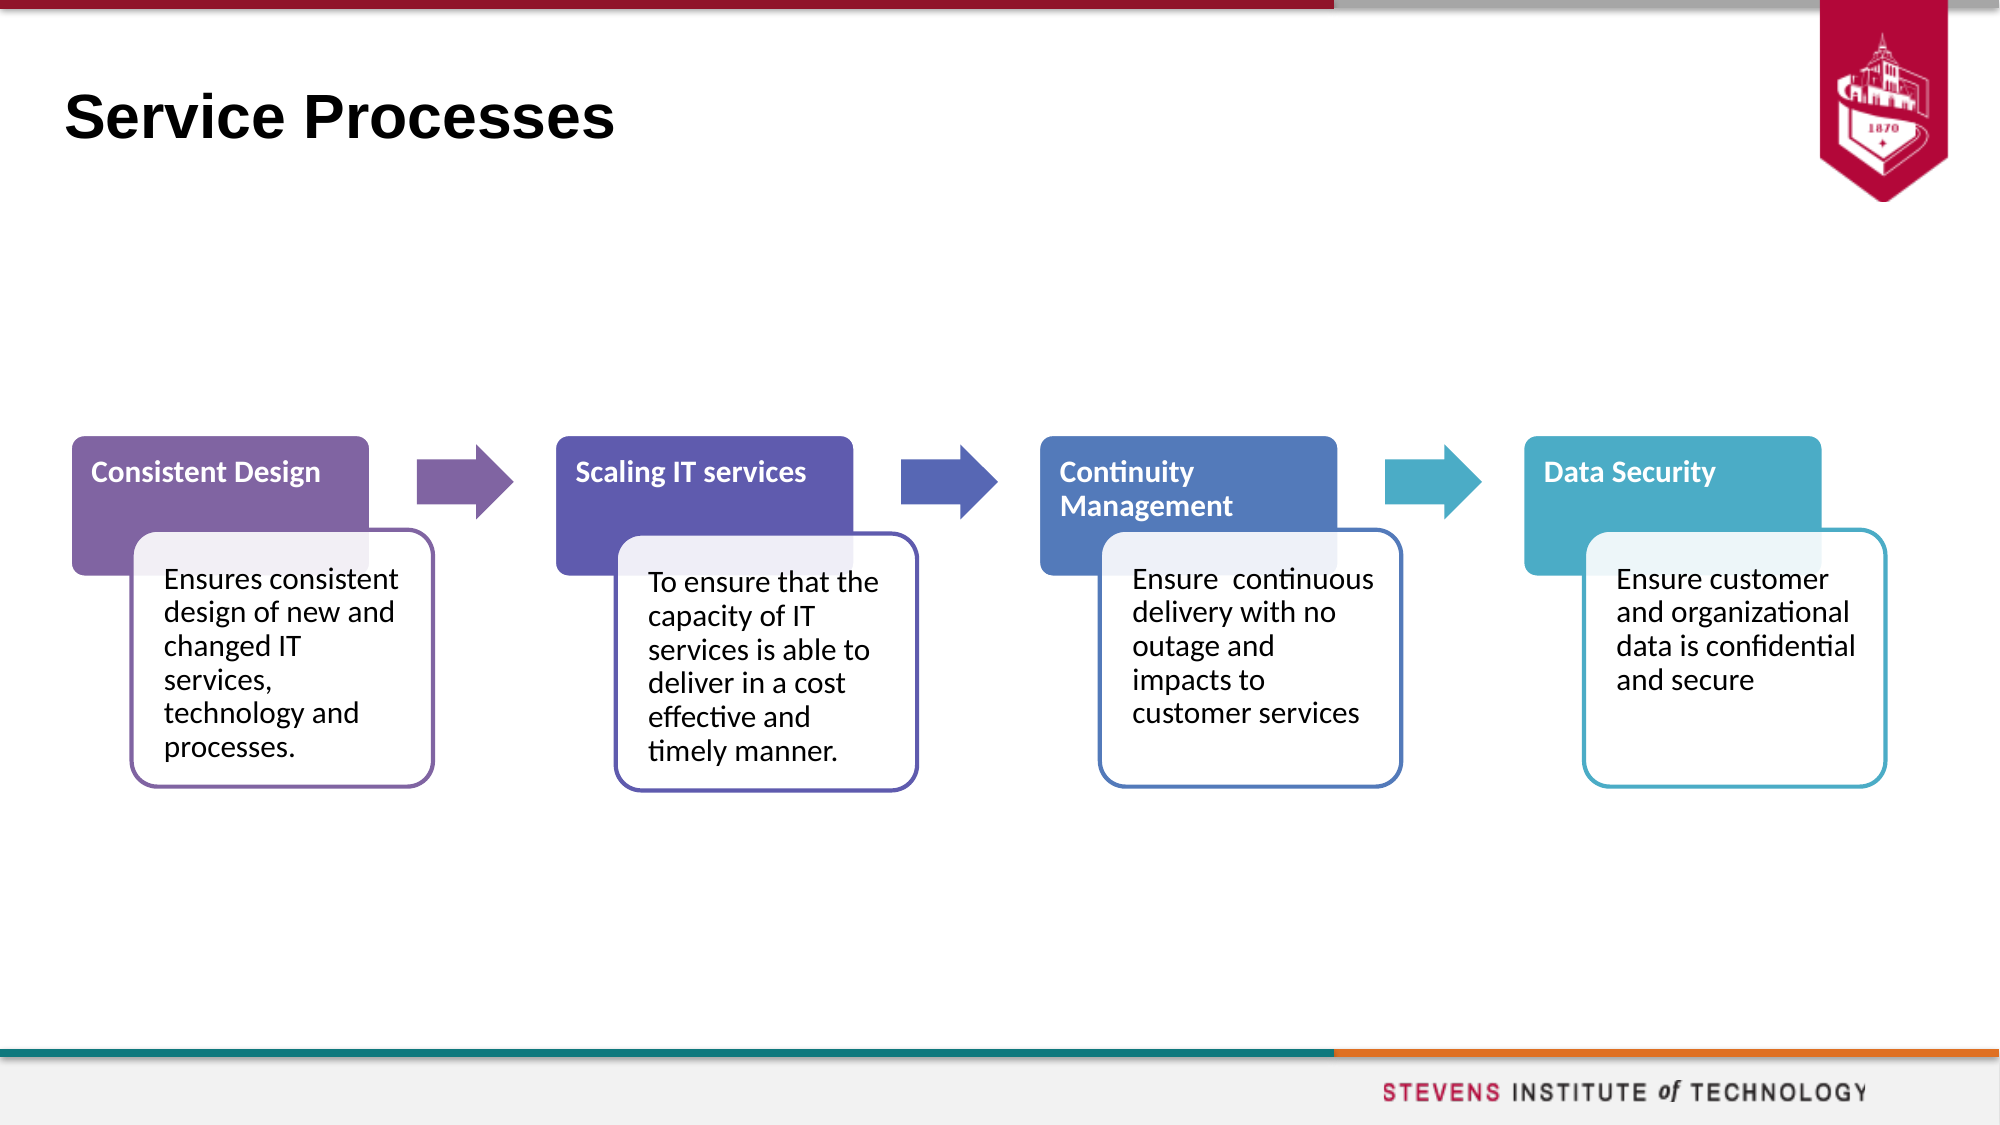

# Service Processes
Consistent Design
Ensures consistent design of new and changed IT services, technology and processes.

Scaling IT services
To ensure that the capacity of IT services is able to deliver in a cost effective and timely manner.

Continuity Management
Ensure  continuous delivery with no outage and impacts to customer services

Data Security
Ensure customer and organizational data is confidential and secure